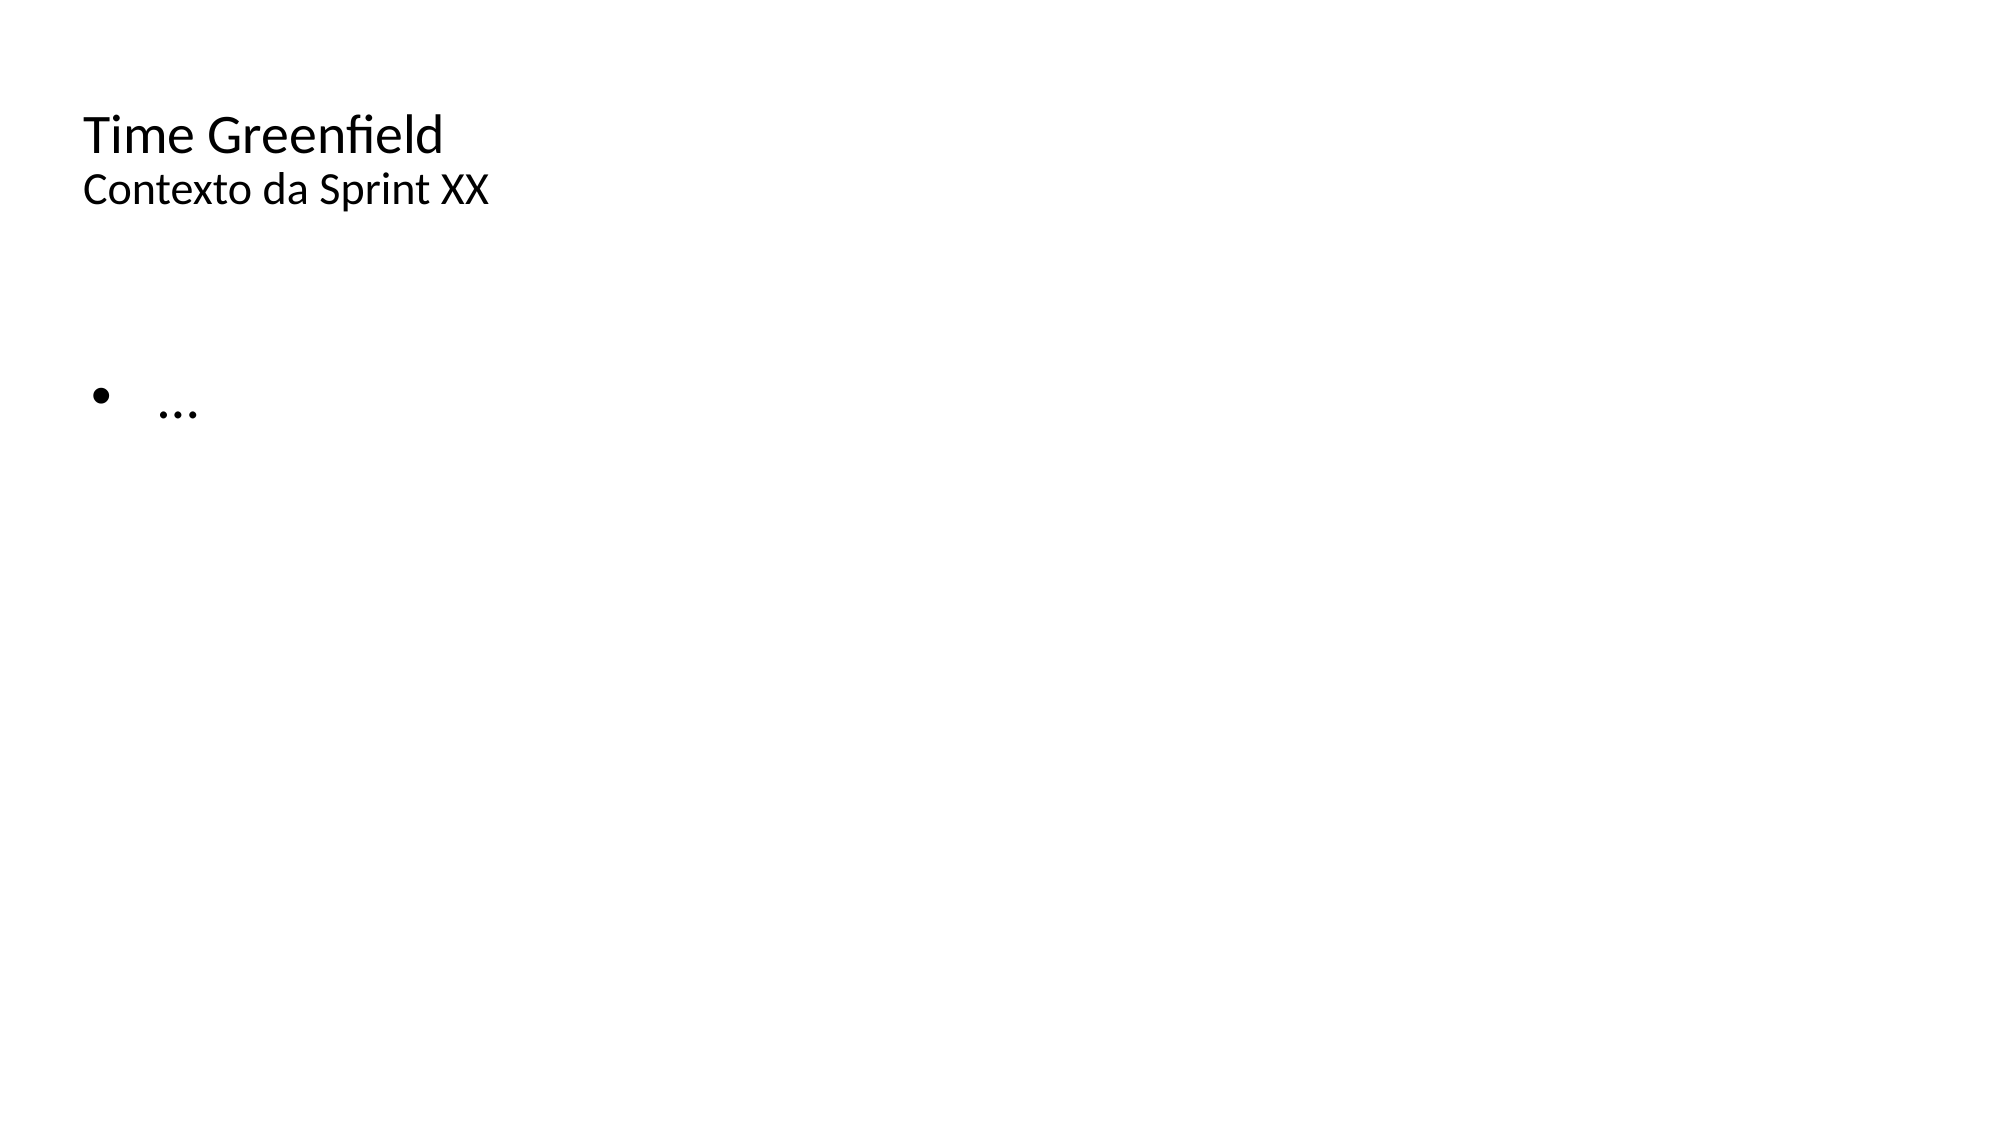

# Time Greenfield Contexto da Sprint XX

…